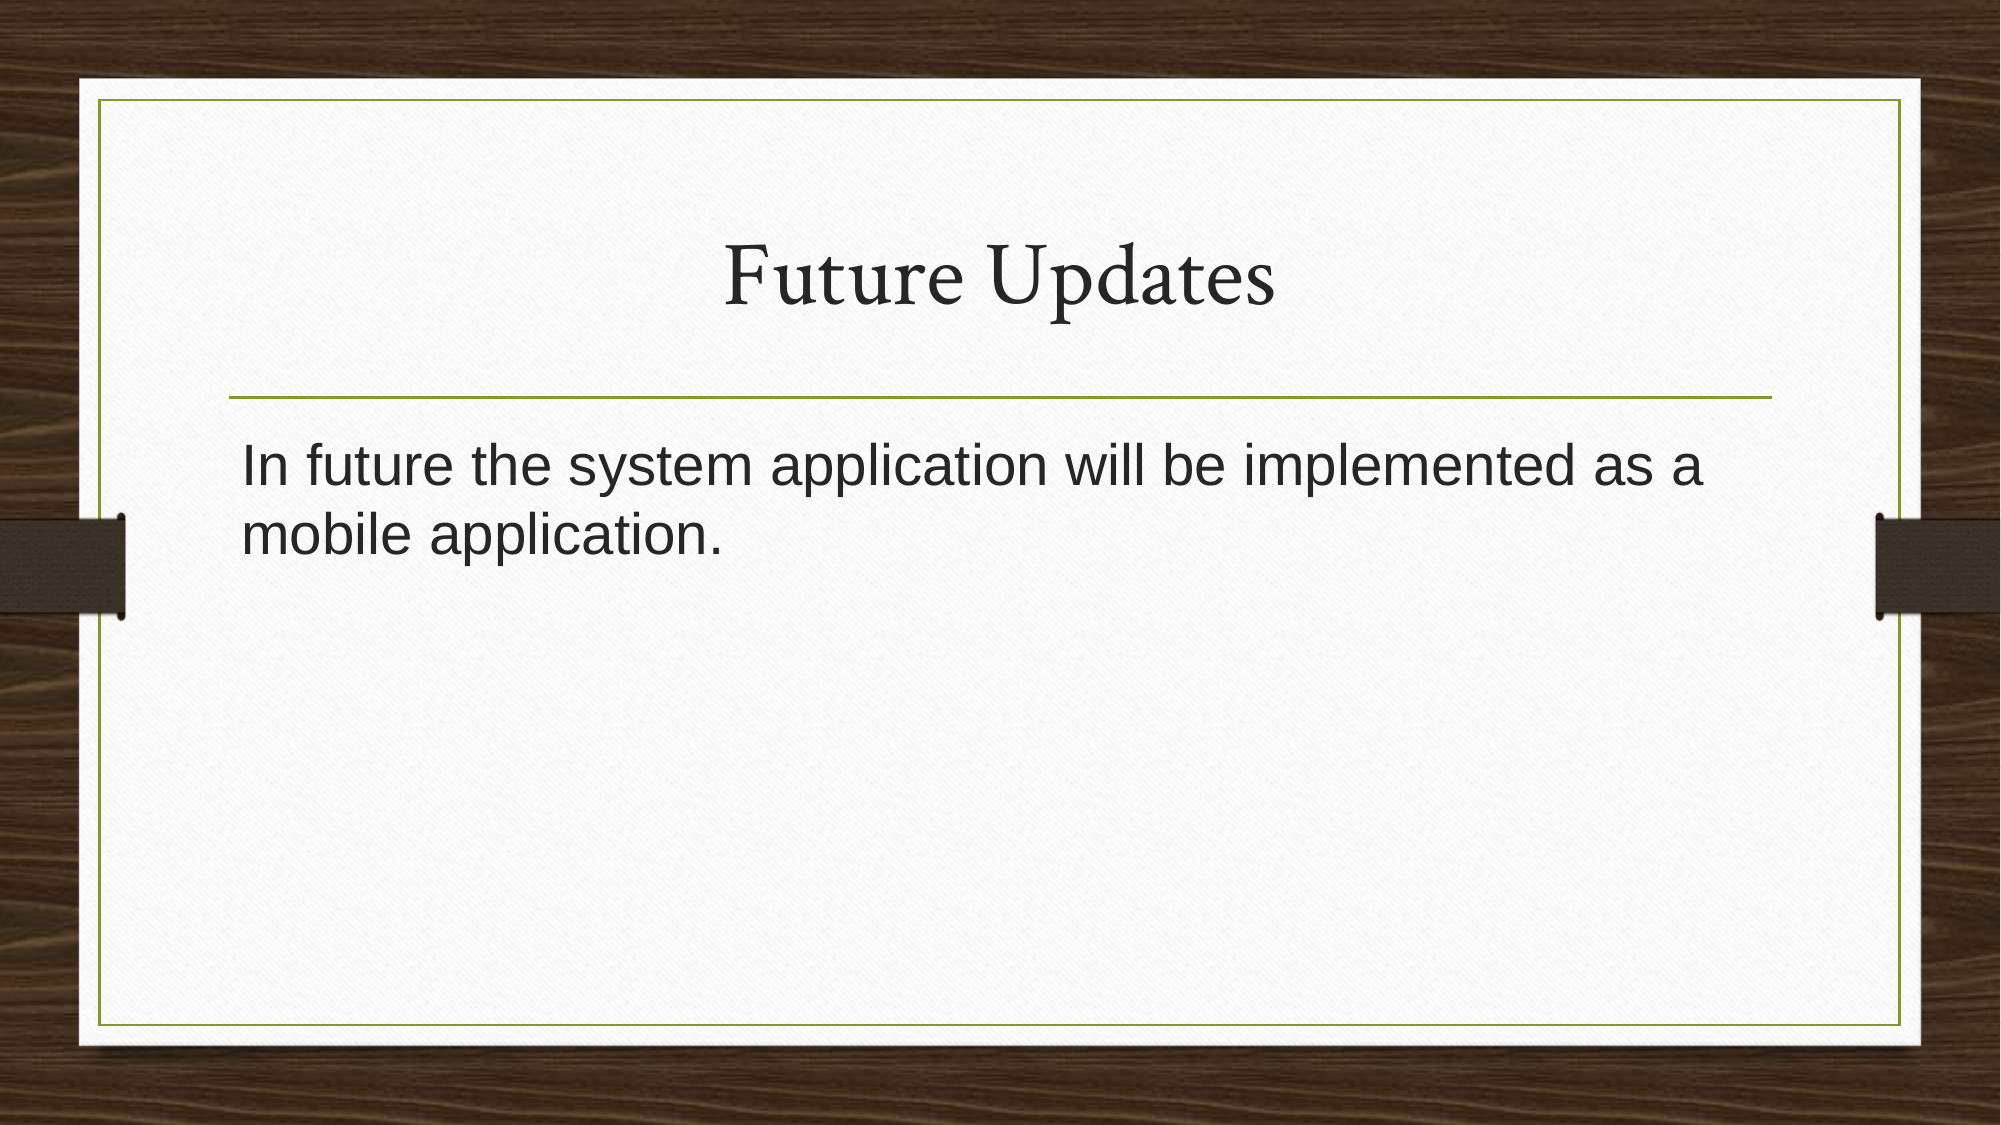

# Future Updates
In future the system application will be implemented as a mobile application.